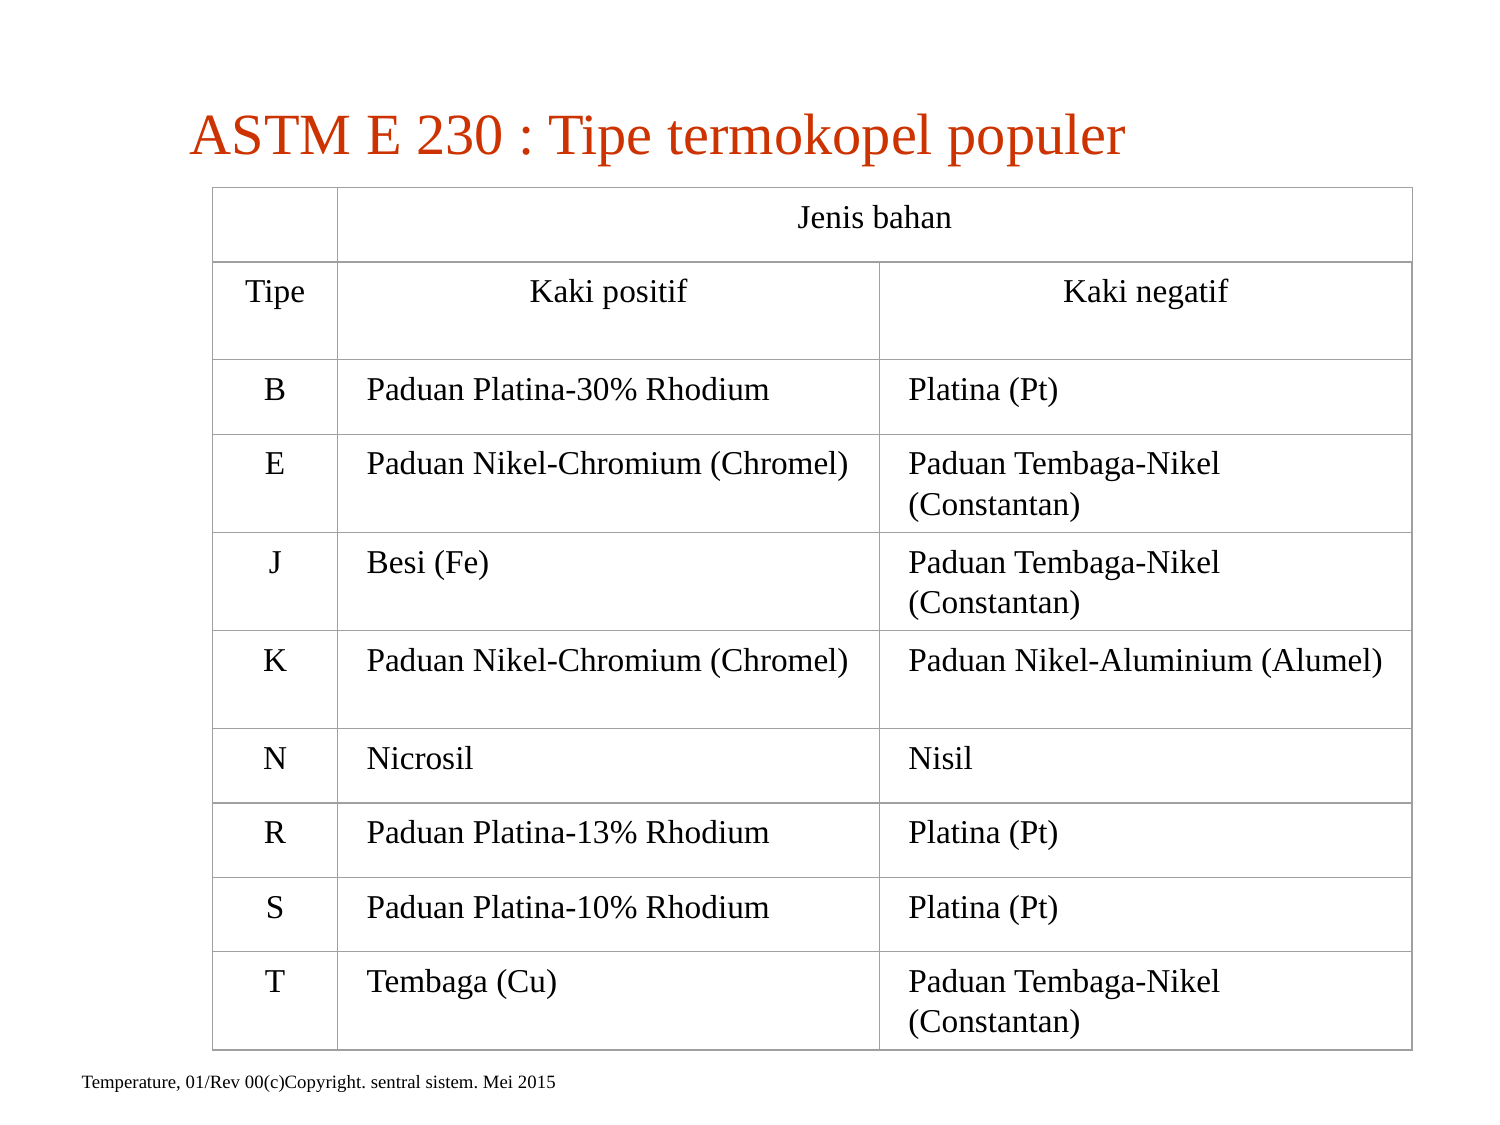

# ASTM E 230 : Tipe termokopel populer

Jenis bahan

Tipe

Kaki positif

Kaki negatif

B

Paduan Platina-30% Rhodium

Platina (Pt)

E

Paduan Nikel-Chromium (Chromel)

Paduan Tembaga-Nikel (Constantan)

J

Besi (Fe)

Paduan Tembaga-Nikel (Constantan)

K

Paduan Nikel-Chromium (Chromel)

Paduan Nikel-Aluminium (Alumel)

N

Nicrosil

Nisil

R

Paduan Platina-13% Rhodium

Platina (Pt)

S

Paduan Platina-10% Rhodium

Platina (Pt)

T

Tembaga (Cu)

Paduan Tembaga-Nikel (Constantan)

Temperature, 01/Rev 00(c)Copyright. sentral sistem. Mei 2015